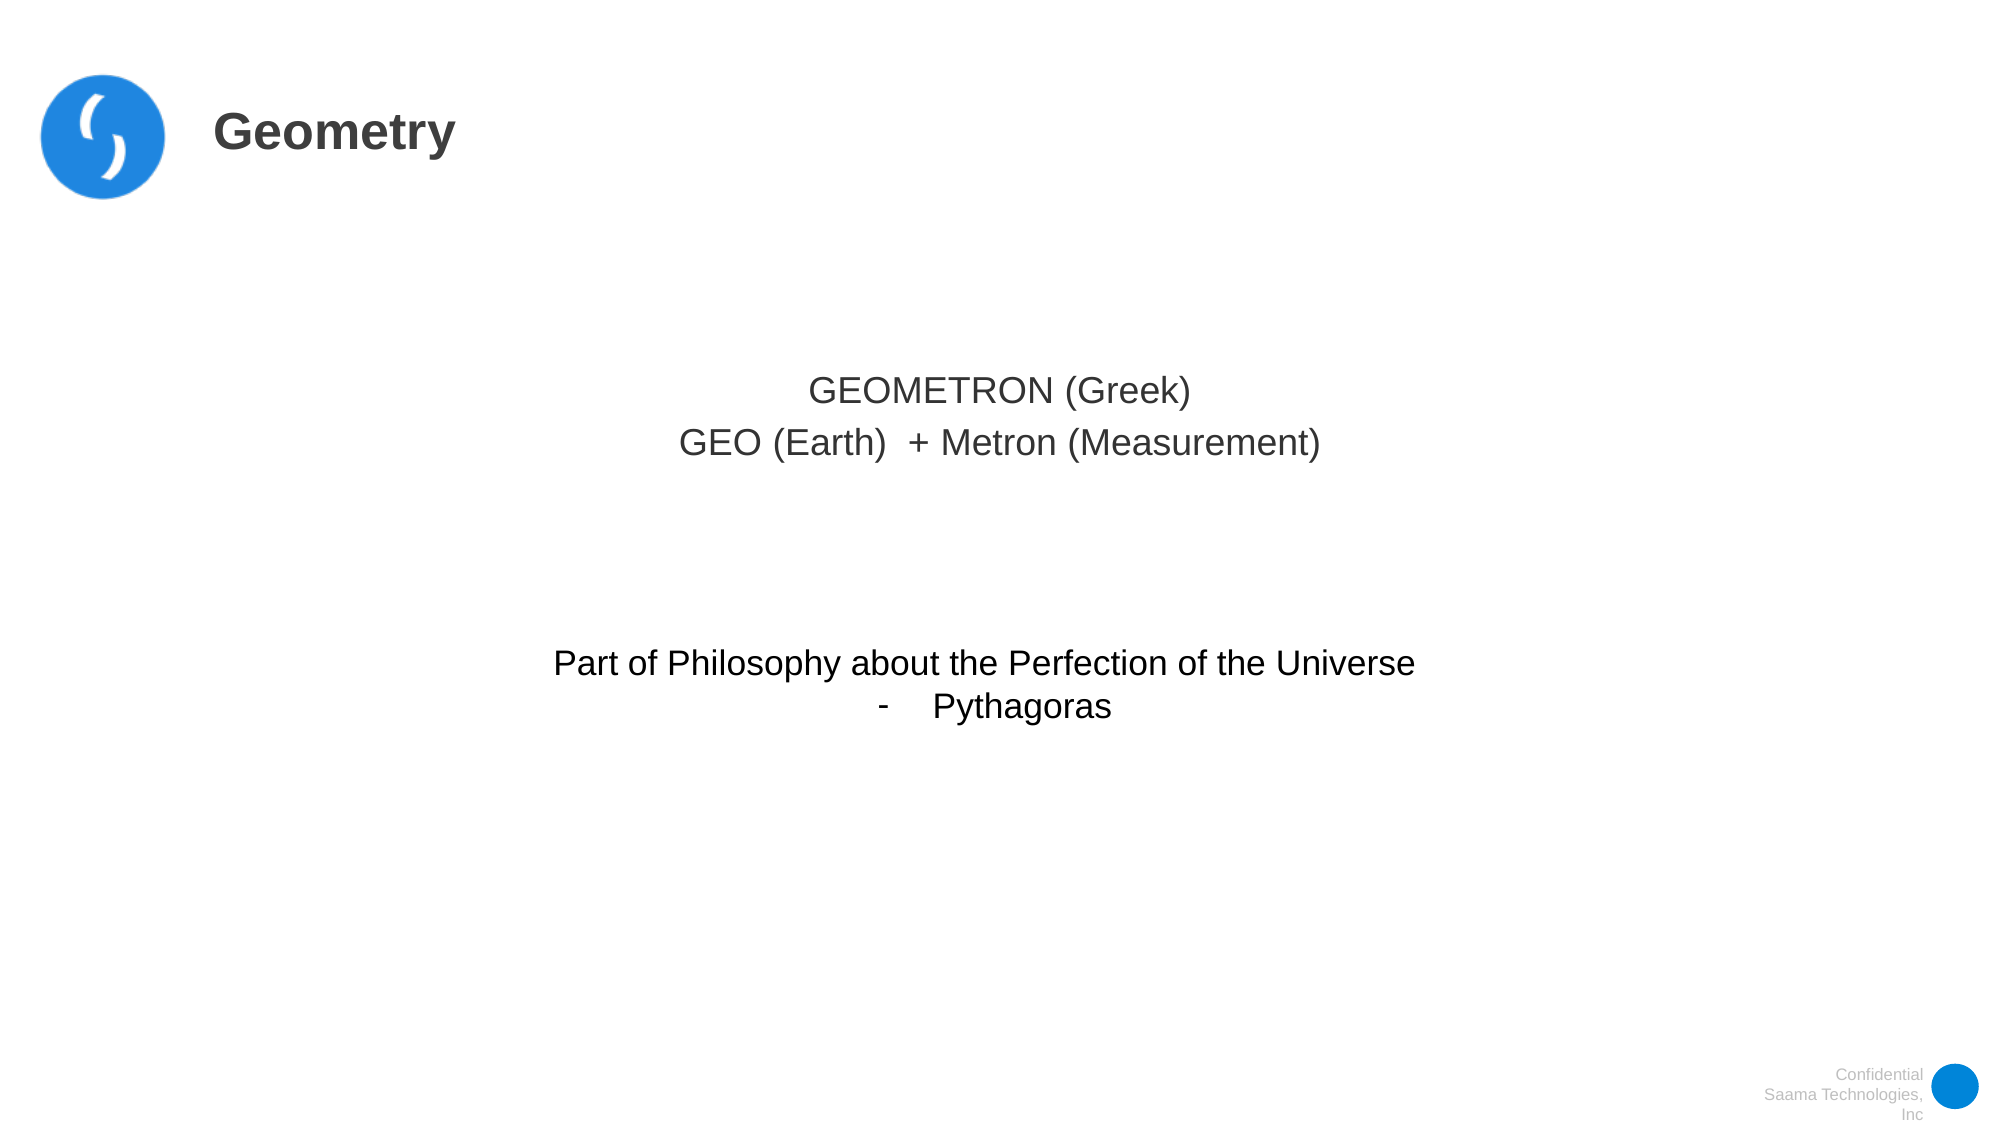

Geometry
GEOMETRON (Greek)
GEO (Earth)  + Metron (Measurement)

Part of Philosophy about the Perfection of the Universe
Pythagoras